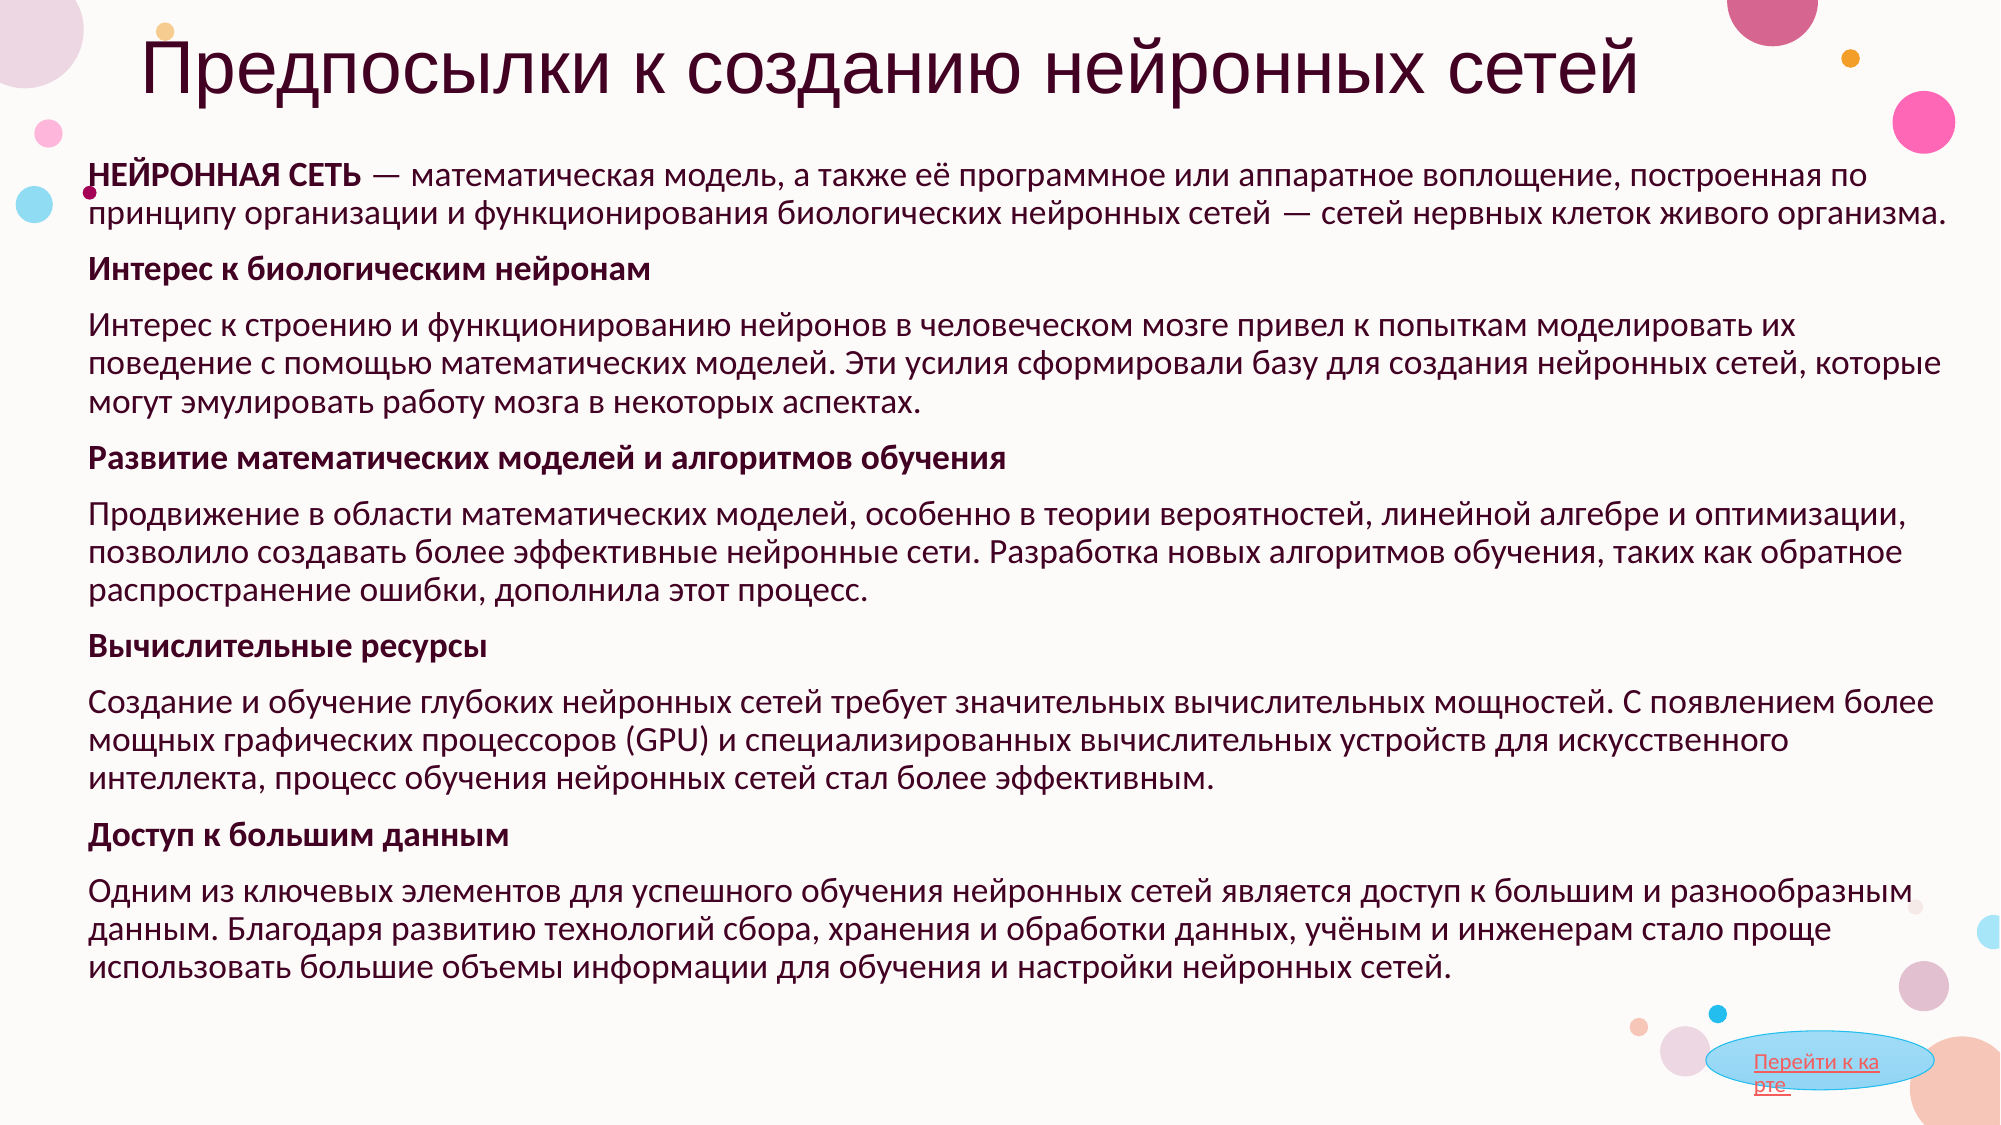

# Предпосылки к созданию нейронных сетей
НЕЙРОННАЯ СЕТЬ — математическая модель, а также её программное или аппаратное воплощение, построенная по принципу организации и функционирования биологических нейронных сетей — сетей нервных клеток живого организма.
Интерес к биологическим нейронам
Интерес к строению и функционированию нейронов в человеческом мозге привел к попыткам моделировать их поведение с помощью математических моделей. Эти усилия сформировали базу для создания нейронных сетей, которые могут эмулировать работу мозга в некоторых аспектах.
Развитие математических моделей и алгоритмов обучения
Продвижение в области математических моделей, особенно в теории вероятностей, линейной алгебре и оптимизации, позволило создавать более эффективные нейронные сети. Разработка новых алгоритмов обучения, таких как обратное распространение ошибки, дополнила этот процесс.
Вычислительные ресурсы
Создание и обучение глубоких нейронных сетей требует значительных вычислительных мощностей. С появлением более мощных графических процессоров (GPU) и специализированных вычислительных устройств для искусственного интеллекта, процесс обучения нейронных сетей стал более эффективным.
Доступ к большим данным
Одним из ключевых элементов для успешного обучения нейронных сетей является доступ к большим и разнообразным данным. Благодаря развитию технологий сбора, хранения и обработки данных, учёным и инженерам стало проще использовать большие объемы информации для обучения и настройки нейронных сетей.

Перейти к карте